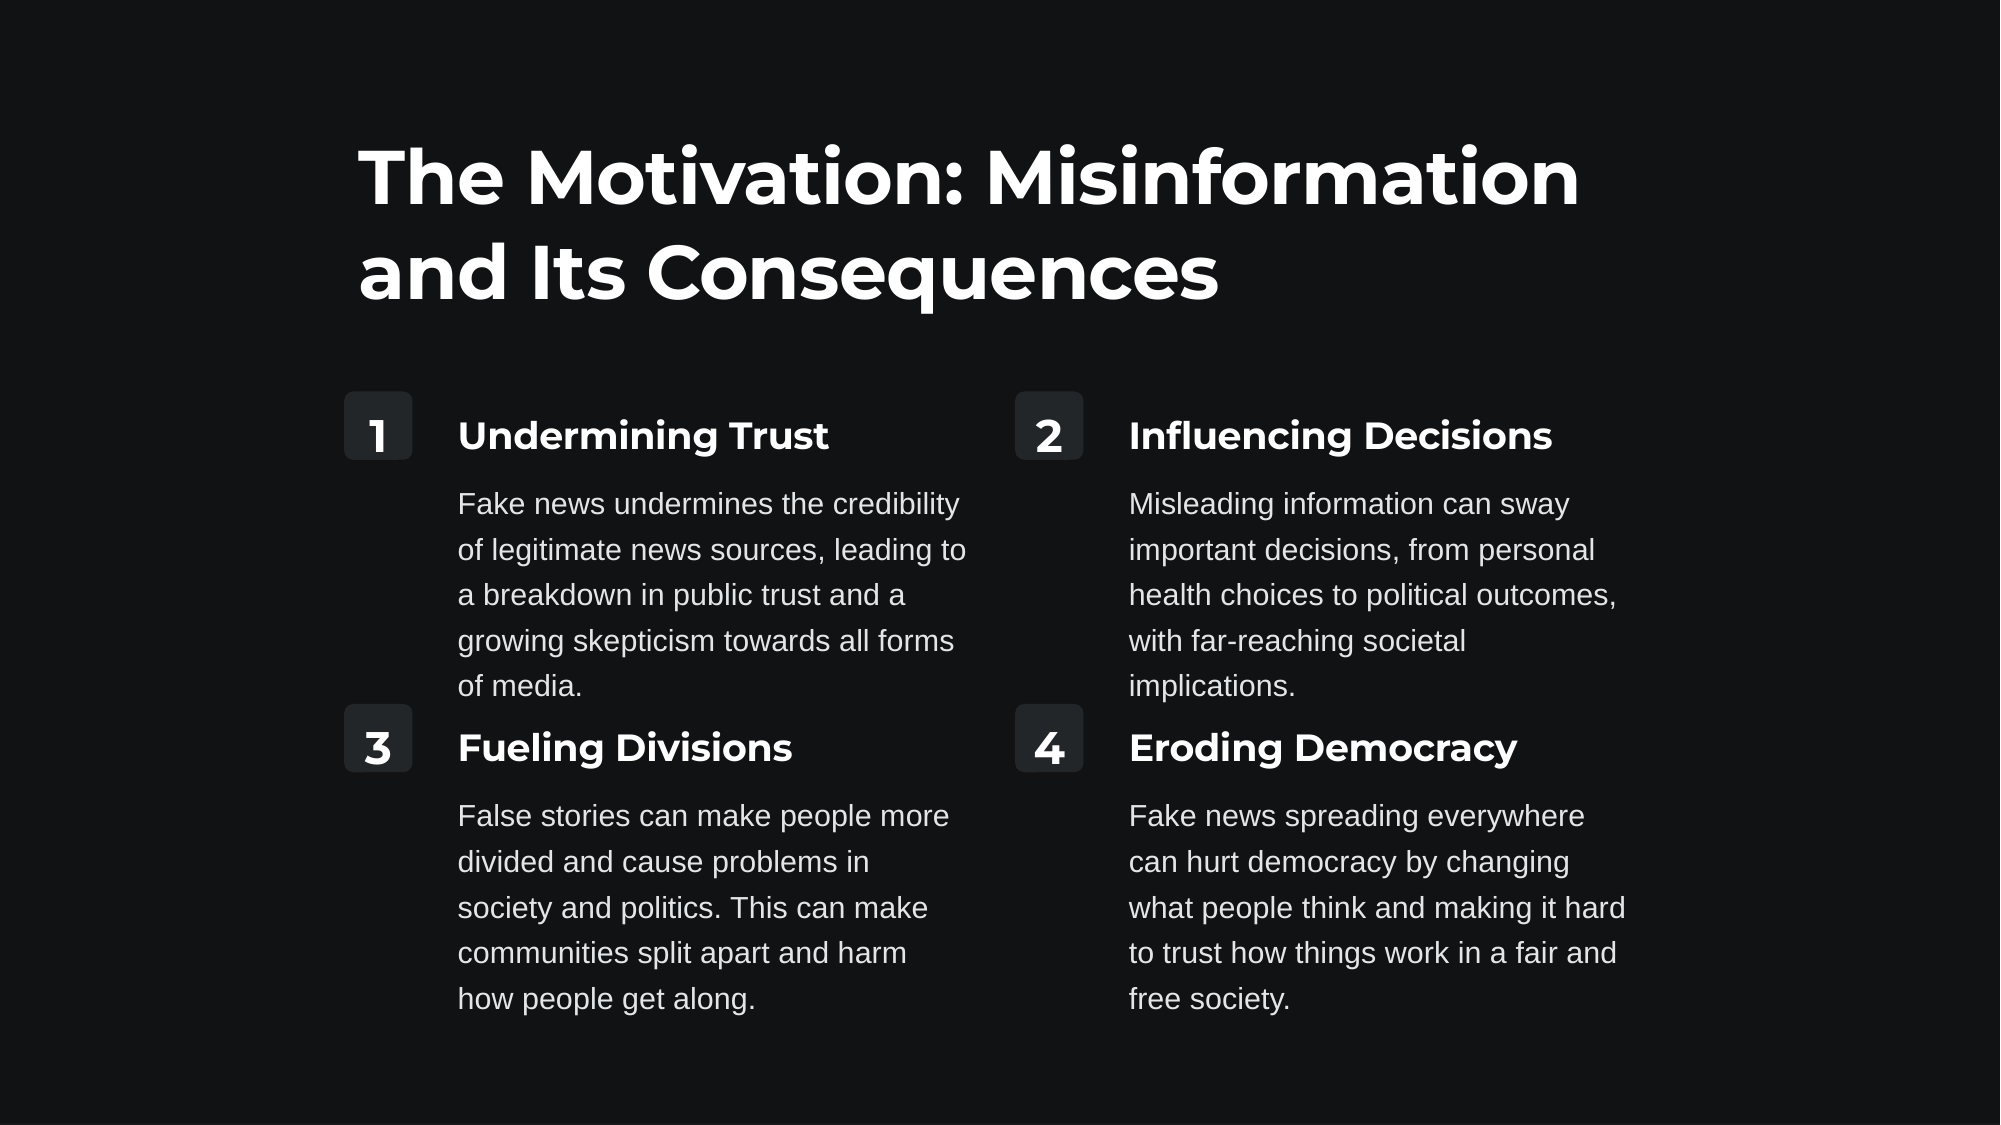

The Motivation: Misinformation and Its Consequences

1
2
Undermining Trust
Influencing Decisions
Fake news undermines the credibility of legitimate news sources, leading to a breakdown in public trust and a growing skepticism towards all forms of media.
Misleading information can sway important decisions, from personal health choices to political outcomes, with far-reaching societal implications.

3
4
Fueling Divisions
Eroding Democracy
False stories can make people more divided and cause problems in society and politics. This can make communities split apart and harm how people get along.
Fake news spreading everywhere can hurt democracy by changing what people think and making it hard to trust how things work in a fair and free society.